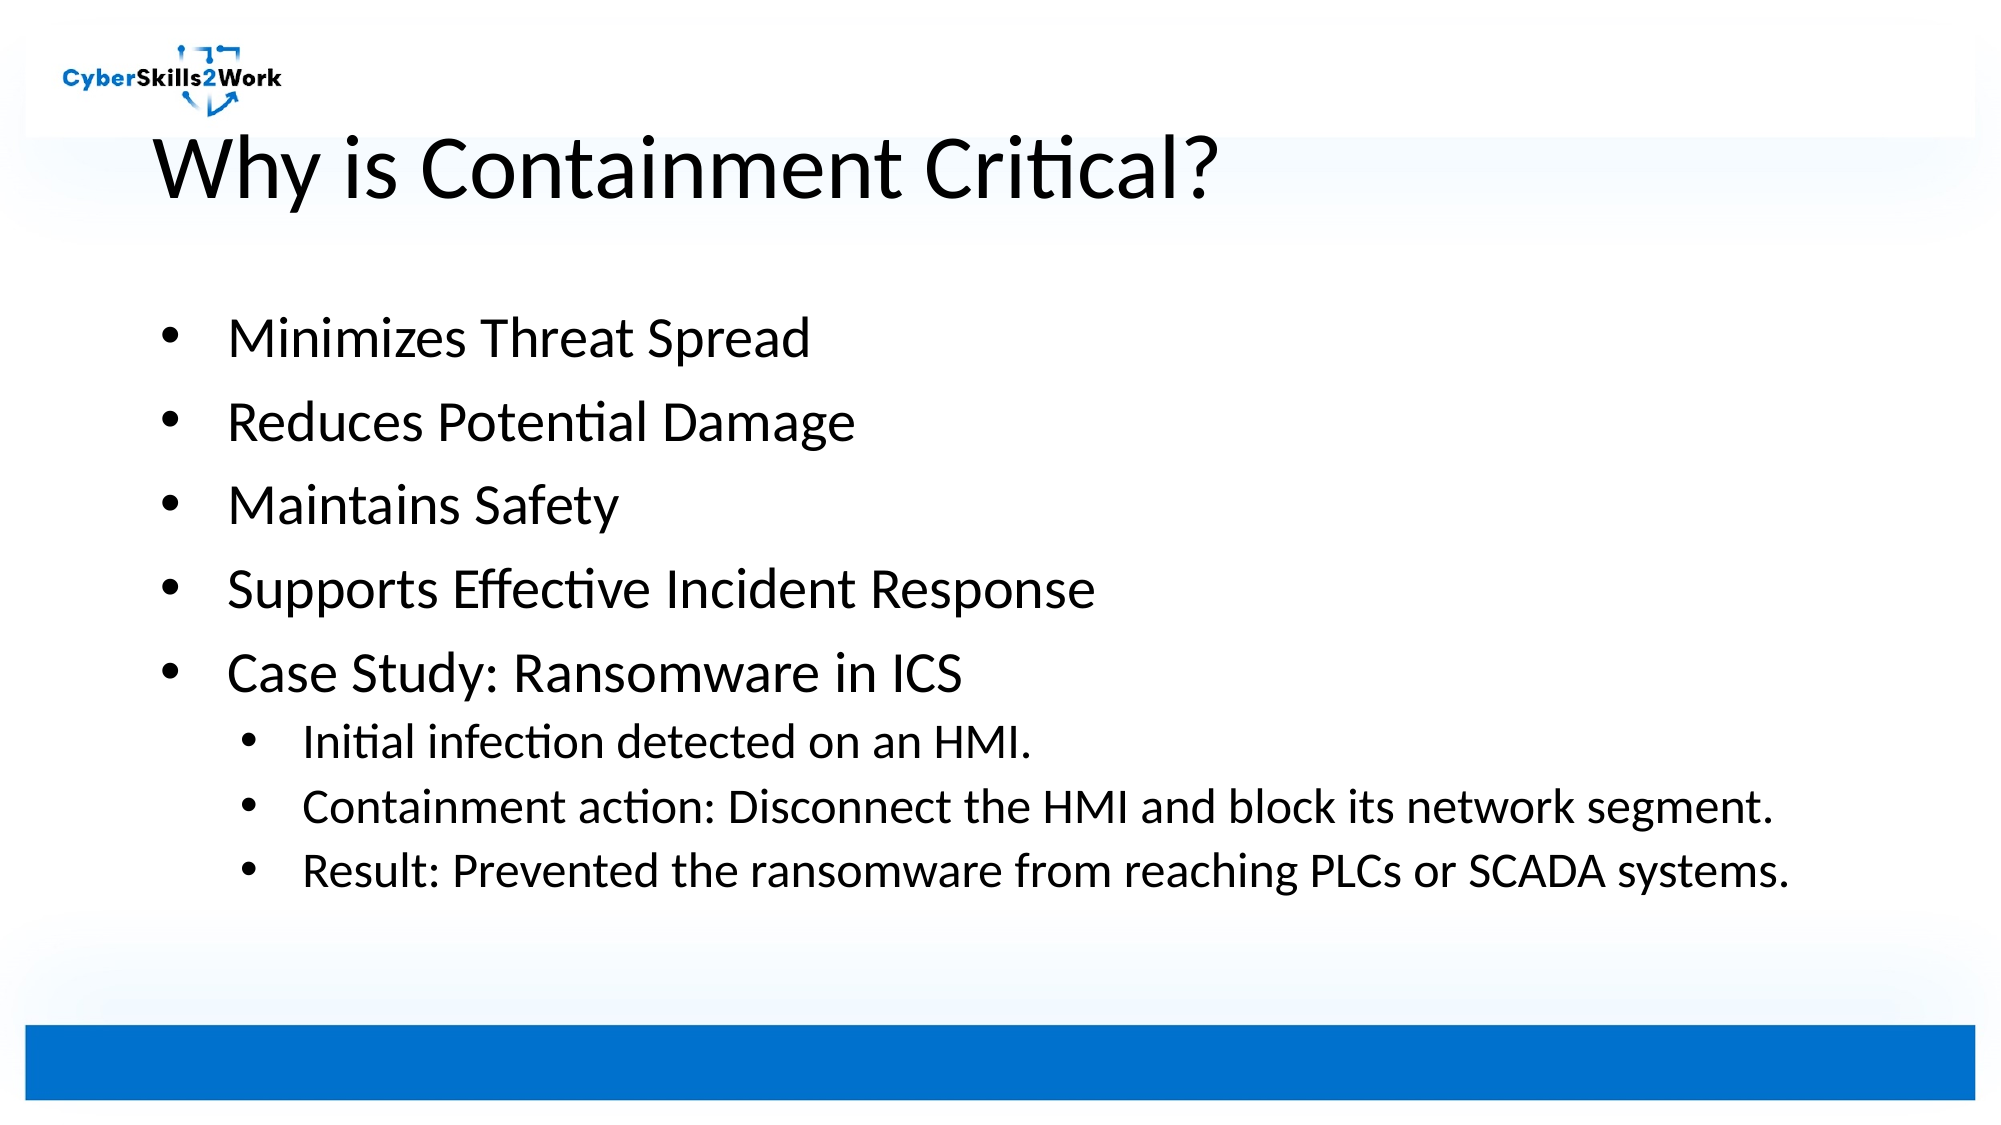

# Why is Containment Critical?
Minimizes Threat Spread
Reduces Potential Damage
Maintains Safety
Supports Effective Incident Response
Case Study: Ransomware in ICS
Initial infection detected on an HMI.
Containment action: Disconnect the HMI and block its network segment.
Result: Prevented the ransomware from reaching PLCs or SCADA systems.